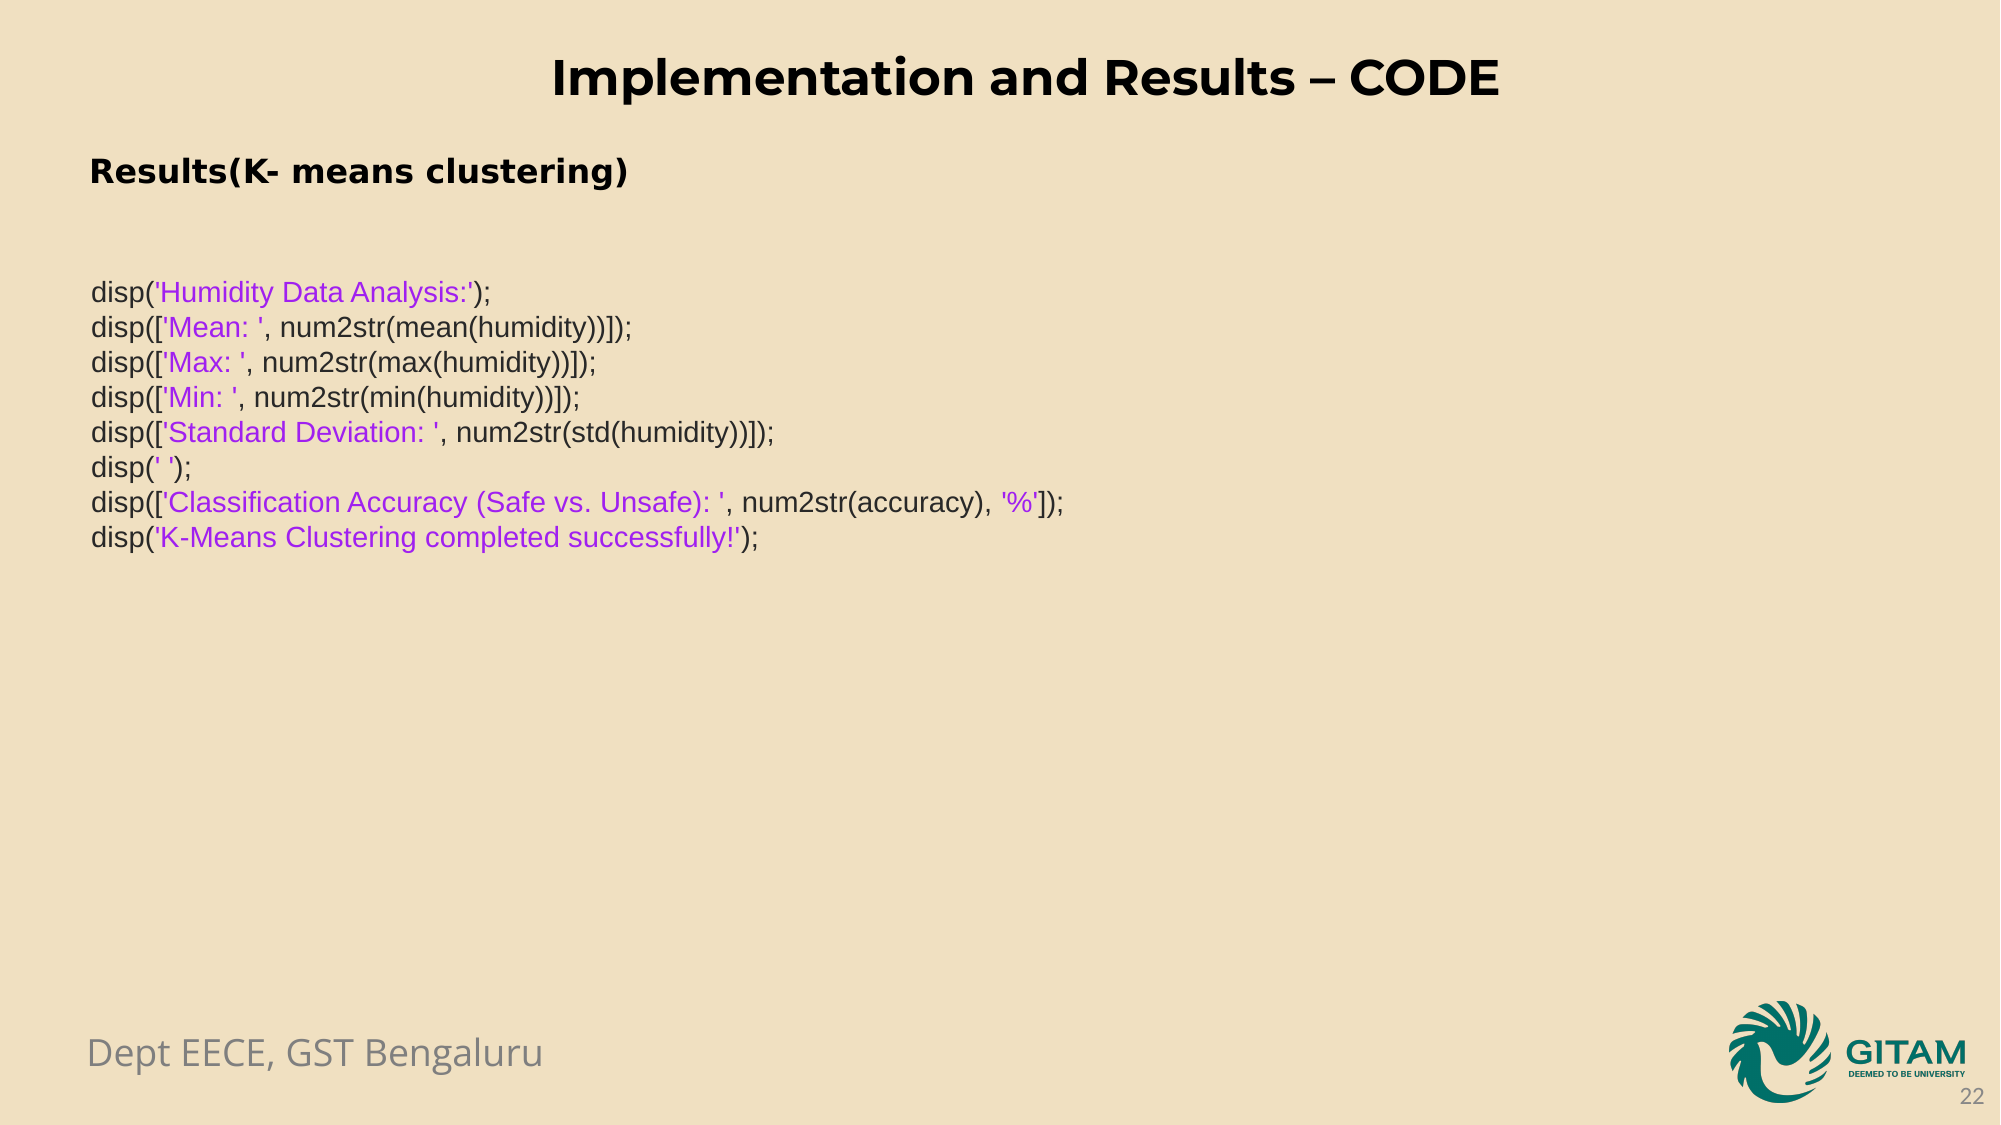

Implementation and Results – CODE
Results(K- means clustering)

disp('Humidity Data Analysis:');
disp(['Mean: ', num2str(mean(humidity))]);
disp(['Max: ', num2str(max(humidity))]);
disp(['Min: ', num2str(min(humidity))]);
disp(['Standard Deviation: ', num2str(std(humidity))]);
disp(' ');
disp(['Classification Accuracy (Safe vs. Unsafe): ', num2str(accuracy), '%']);
disp('K-Means Clustering completed successfully!');

22